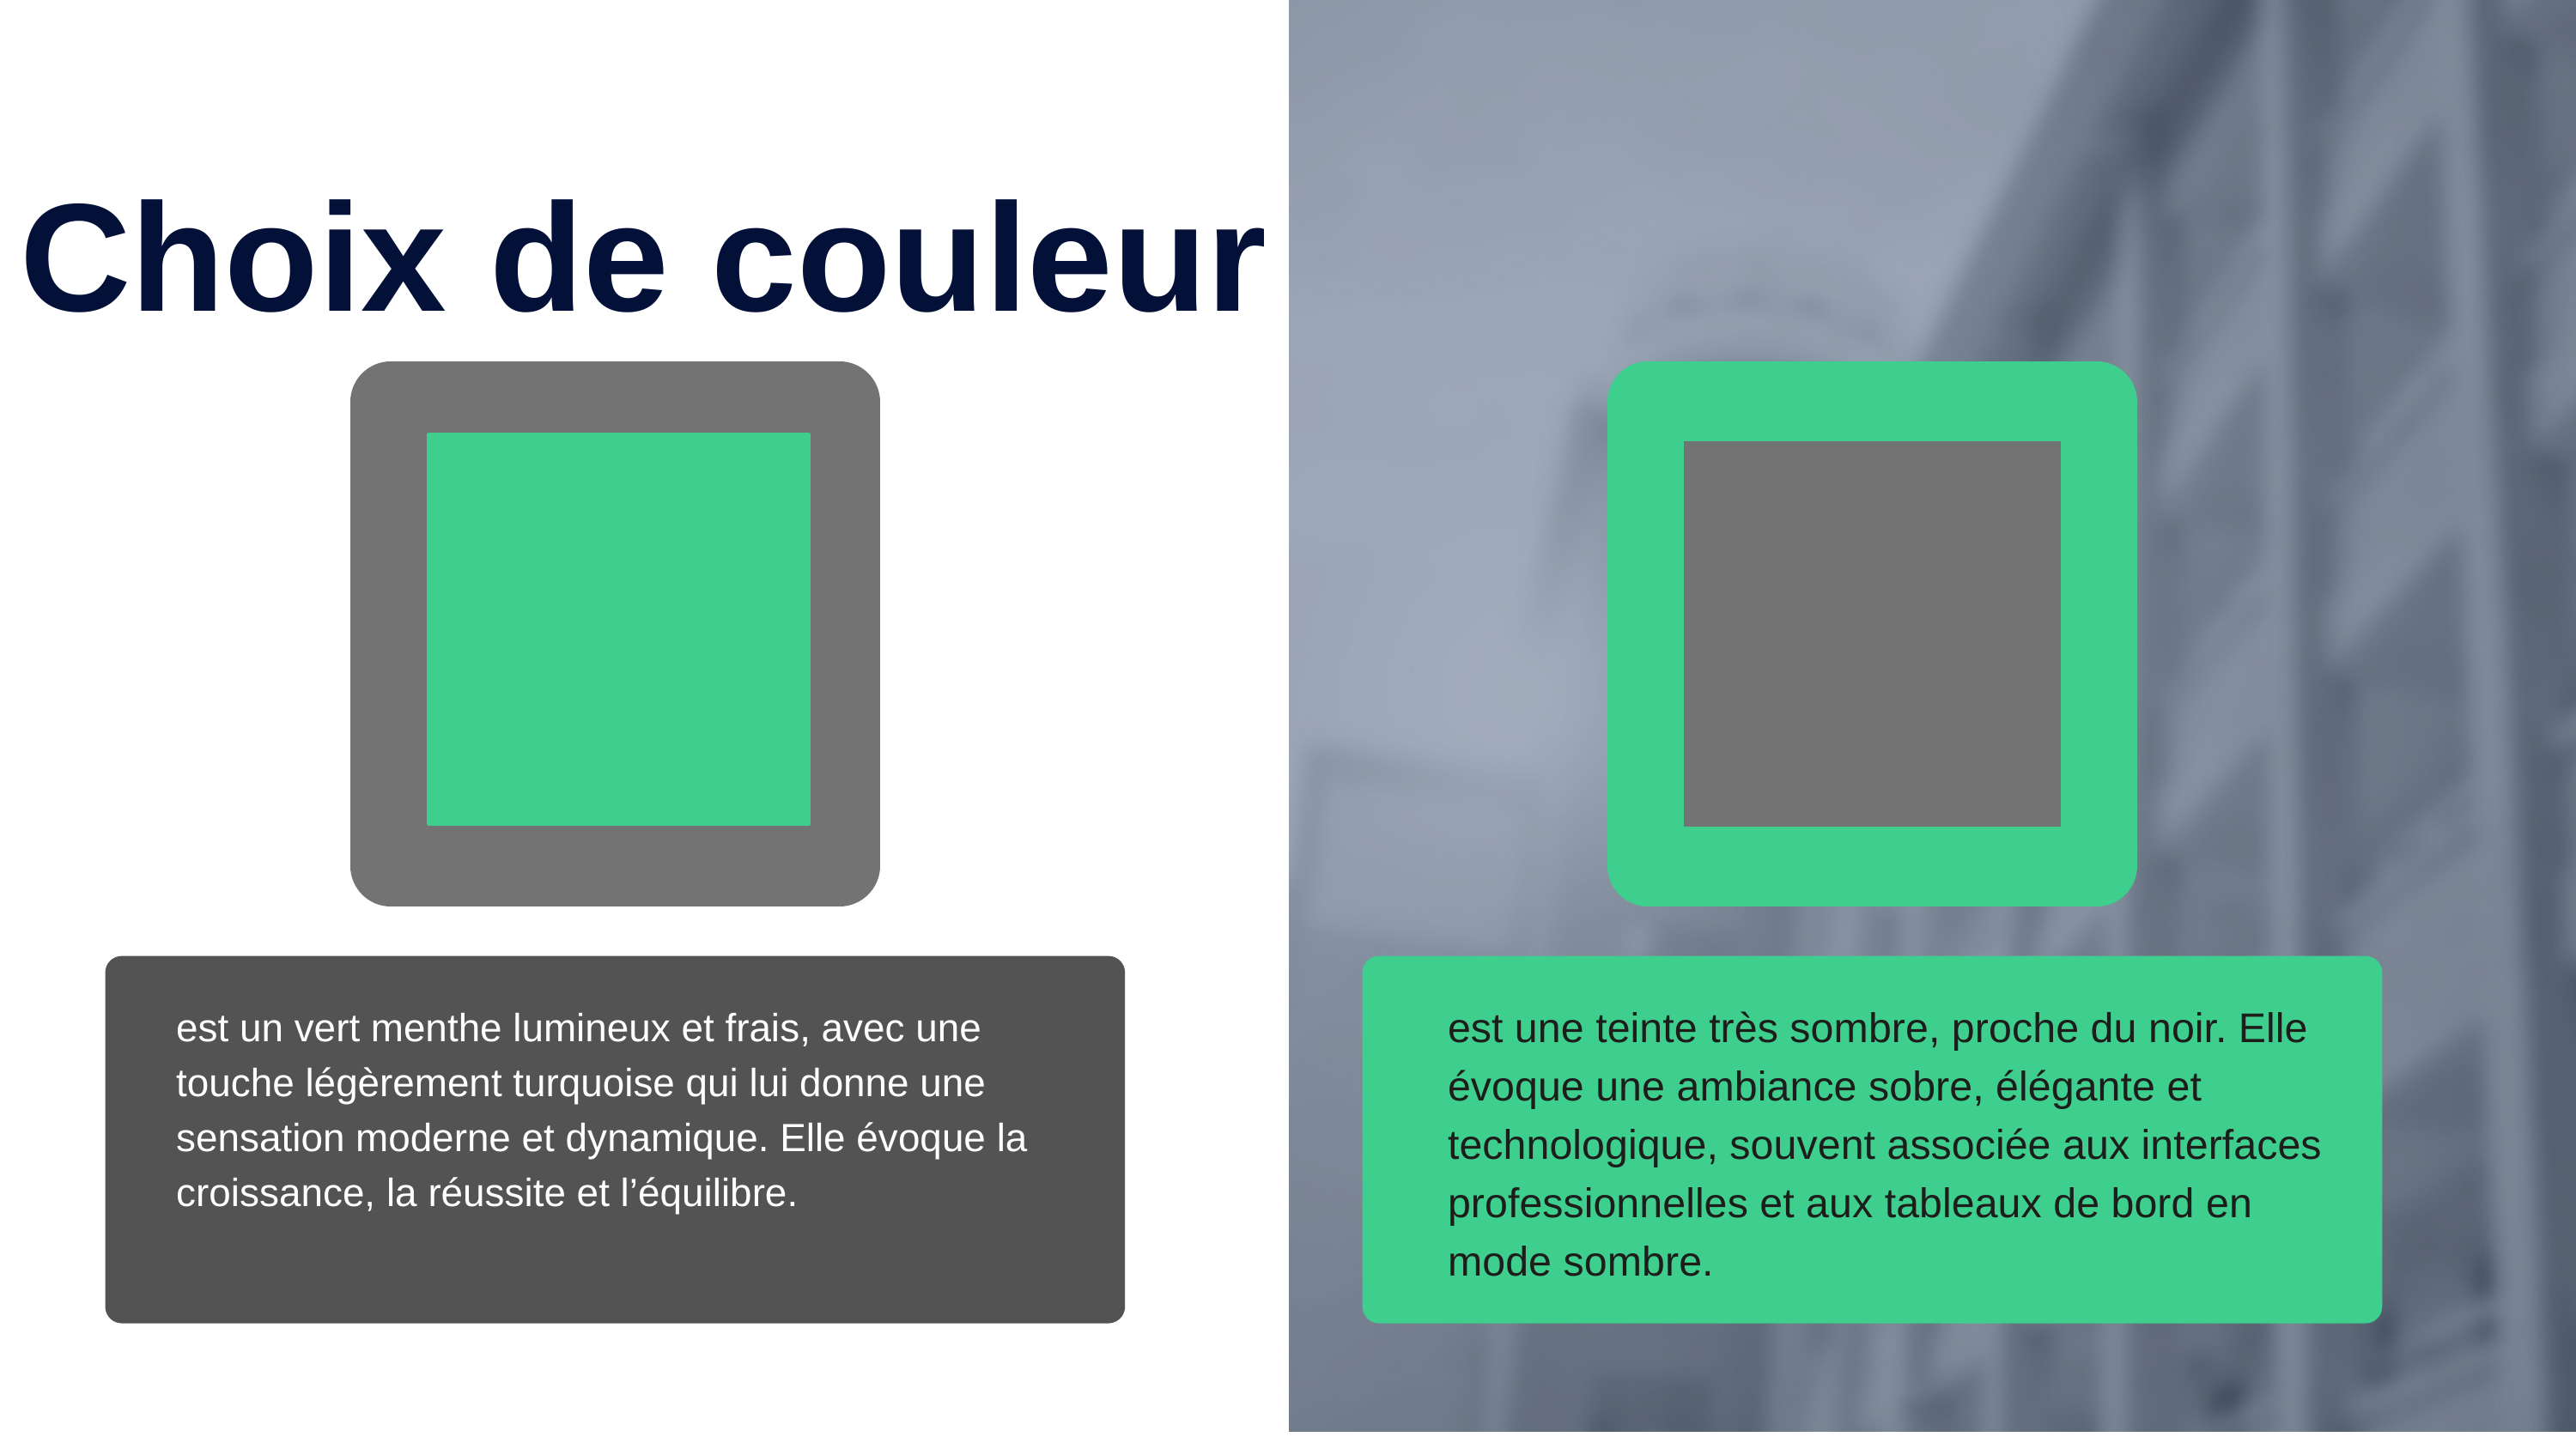

Choix de couleur

est une teinte très sombre, proche du noir. Elle évoque une ambiance sobre, élégante et technologique, souvent associée aux interfaces professionnelles et aux tableaux de bord en mode sombre.
est un vert menthe lumineux et frais, avec une touche légèrement turquoise qui lui donne une sensation moderne et dynamique. Elle évoque la croissance, la réussite et l’équilibre.